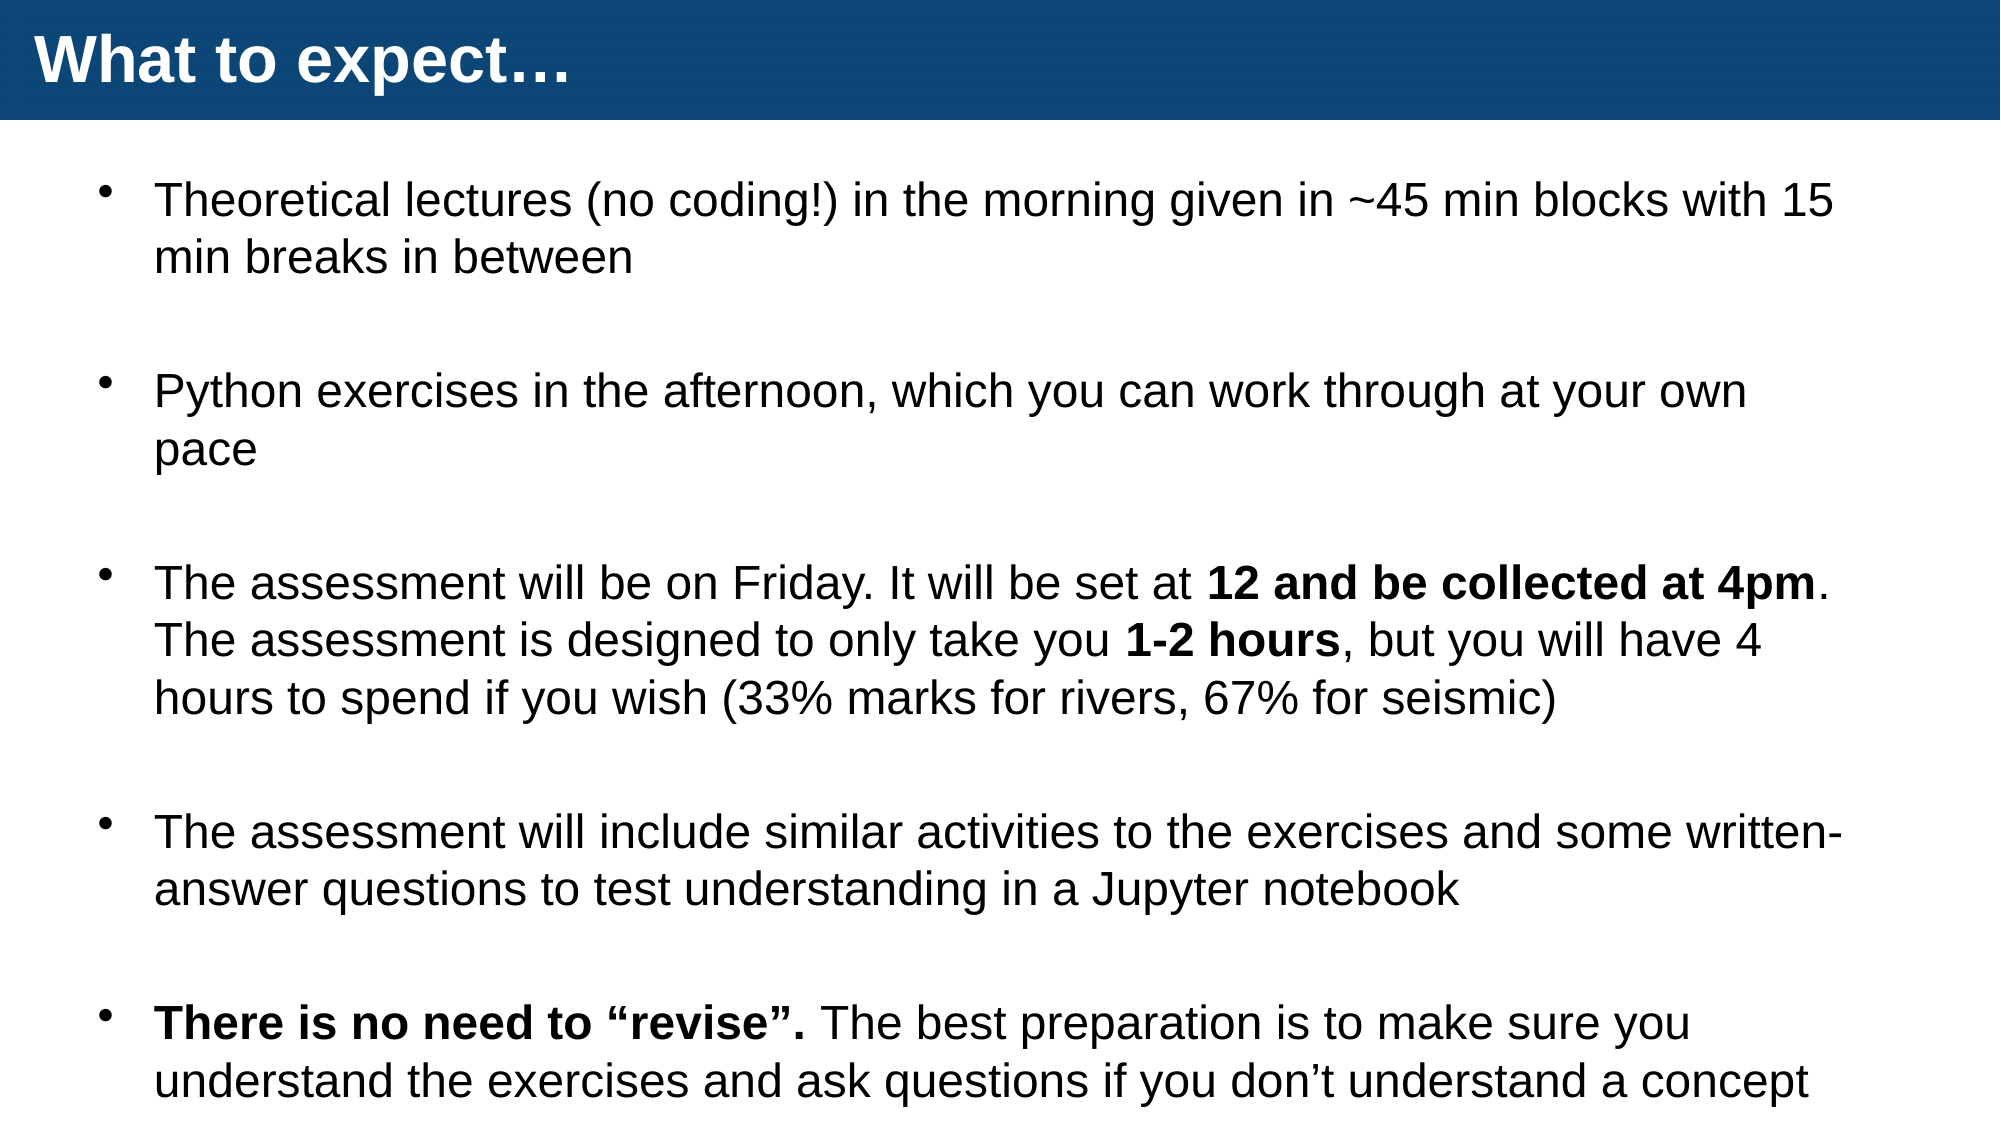

# What to expect…
Theoretical lectures (no coding!) in the morning given in ~45 min blocks with 15 min breaks in between

Python exercises in the afternoon, which you can work through at your own pace

The assessment will be on Friday. It will be set at 12 and be collected at 4pm. The assessment is designed to only take you 1-2 hours, but you will have 4 hours to spend if you wish (33% marks for rivers, 67% for seismic)

The assessment will include similar activities to the exercises and some written-answer questions to test understanding in a Jupyter notebook

There is no need to “revise”. The best preparation is to make sure you understand the exercises and ask questions if you don’t understand a concept